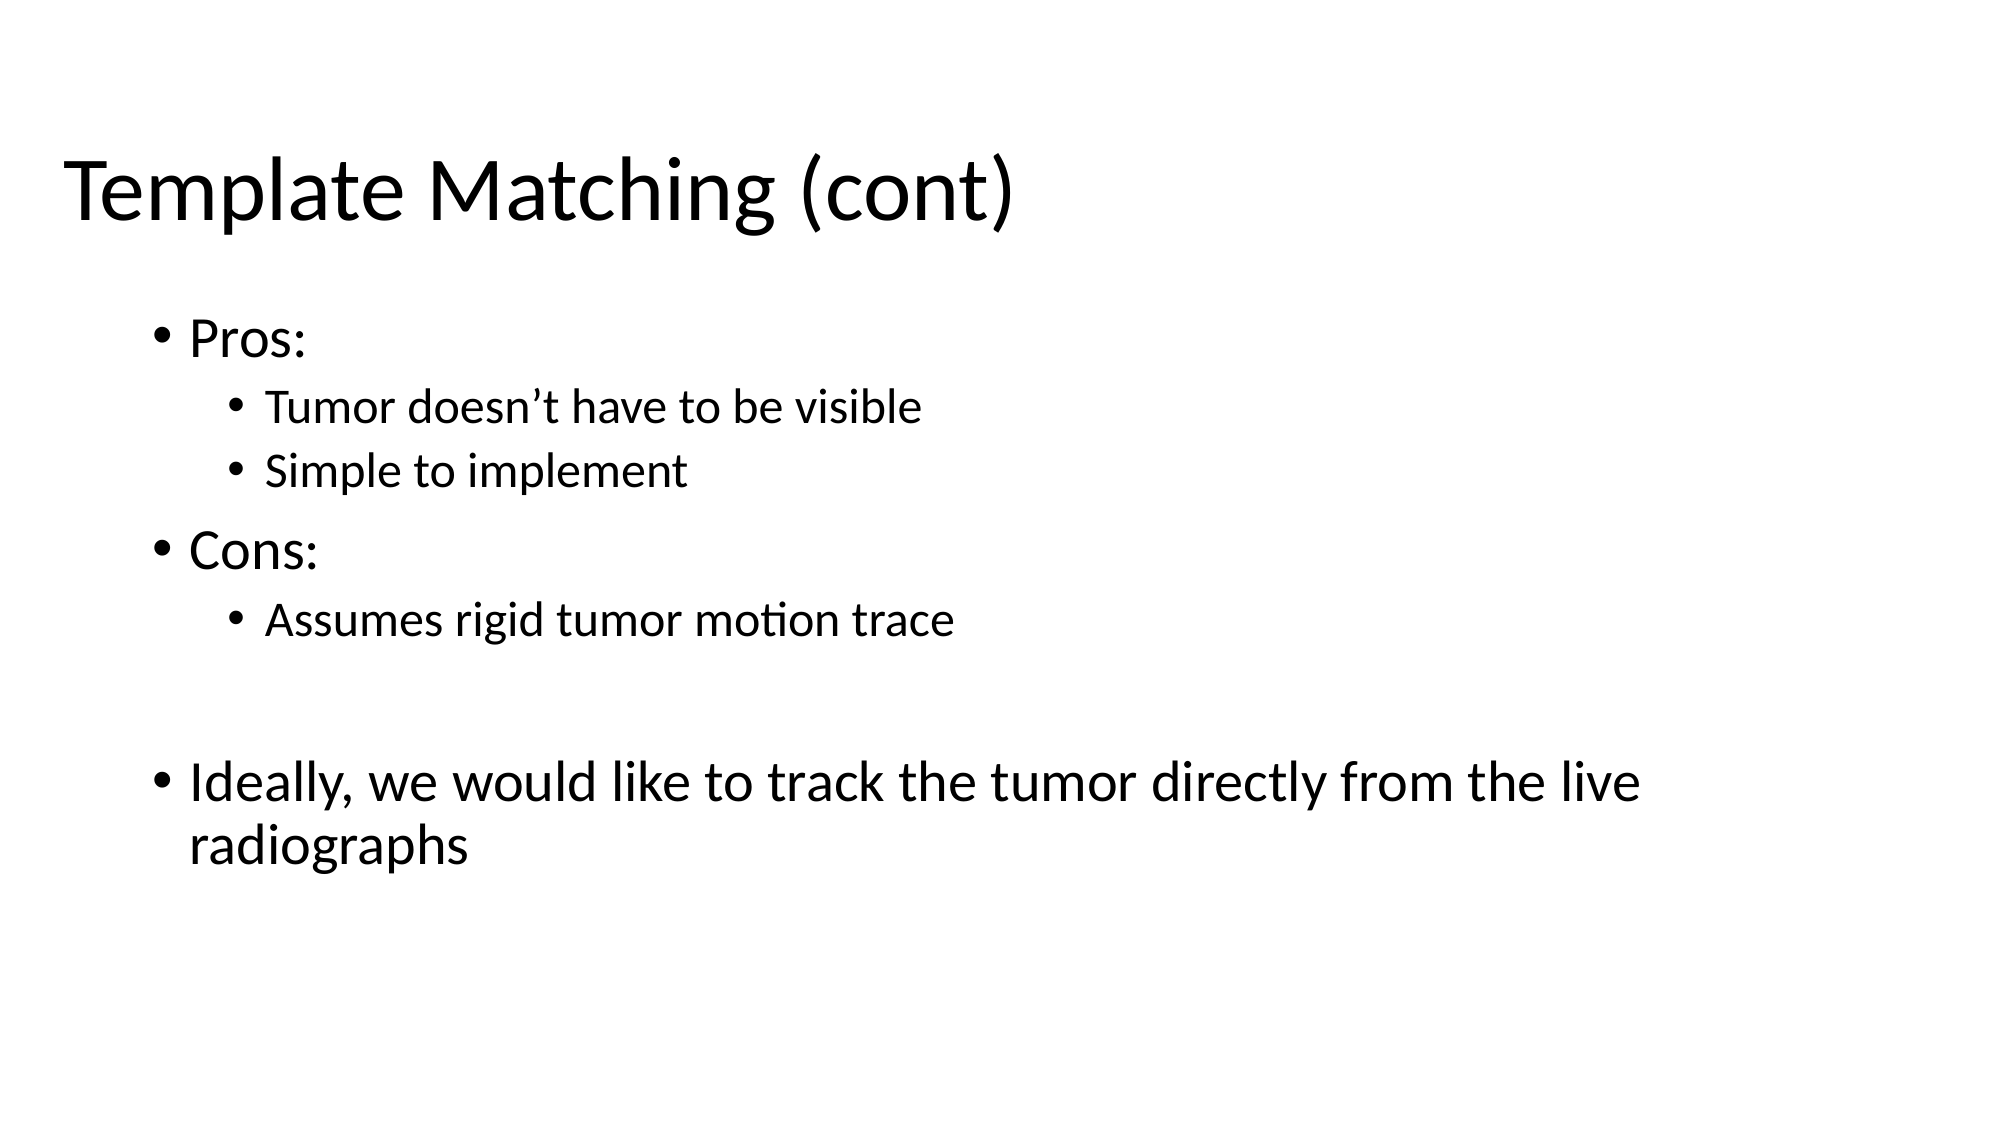

# Template Matching (cont)
Pros:
Tumor doesn’t have to be visible
Simple to implement
Cons:
Assumes rigid tumor motion trace

Ideally, we would like to track the tumor directly from the live radiographs